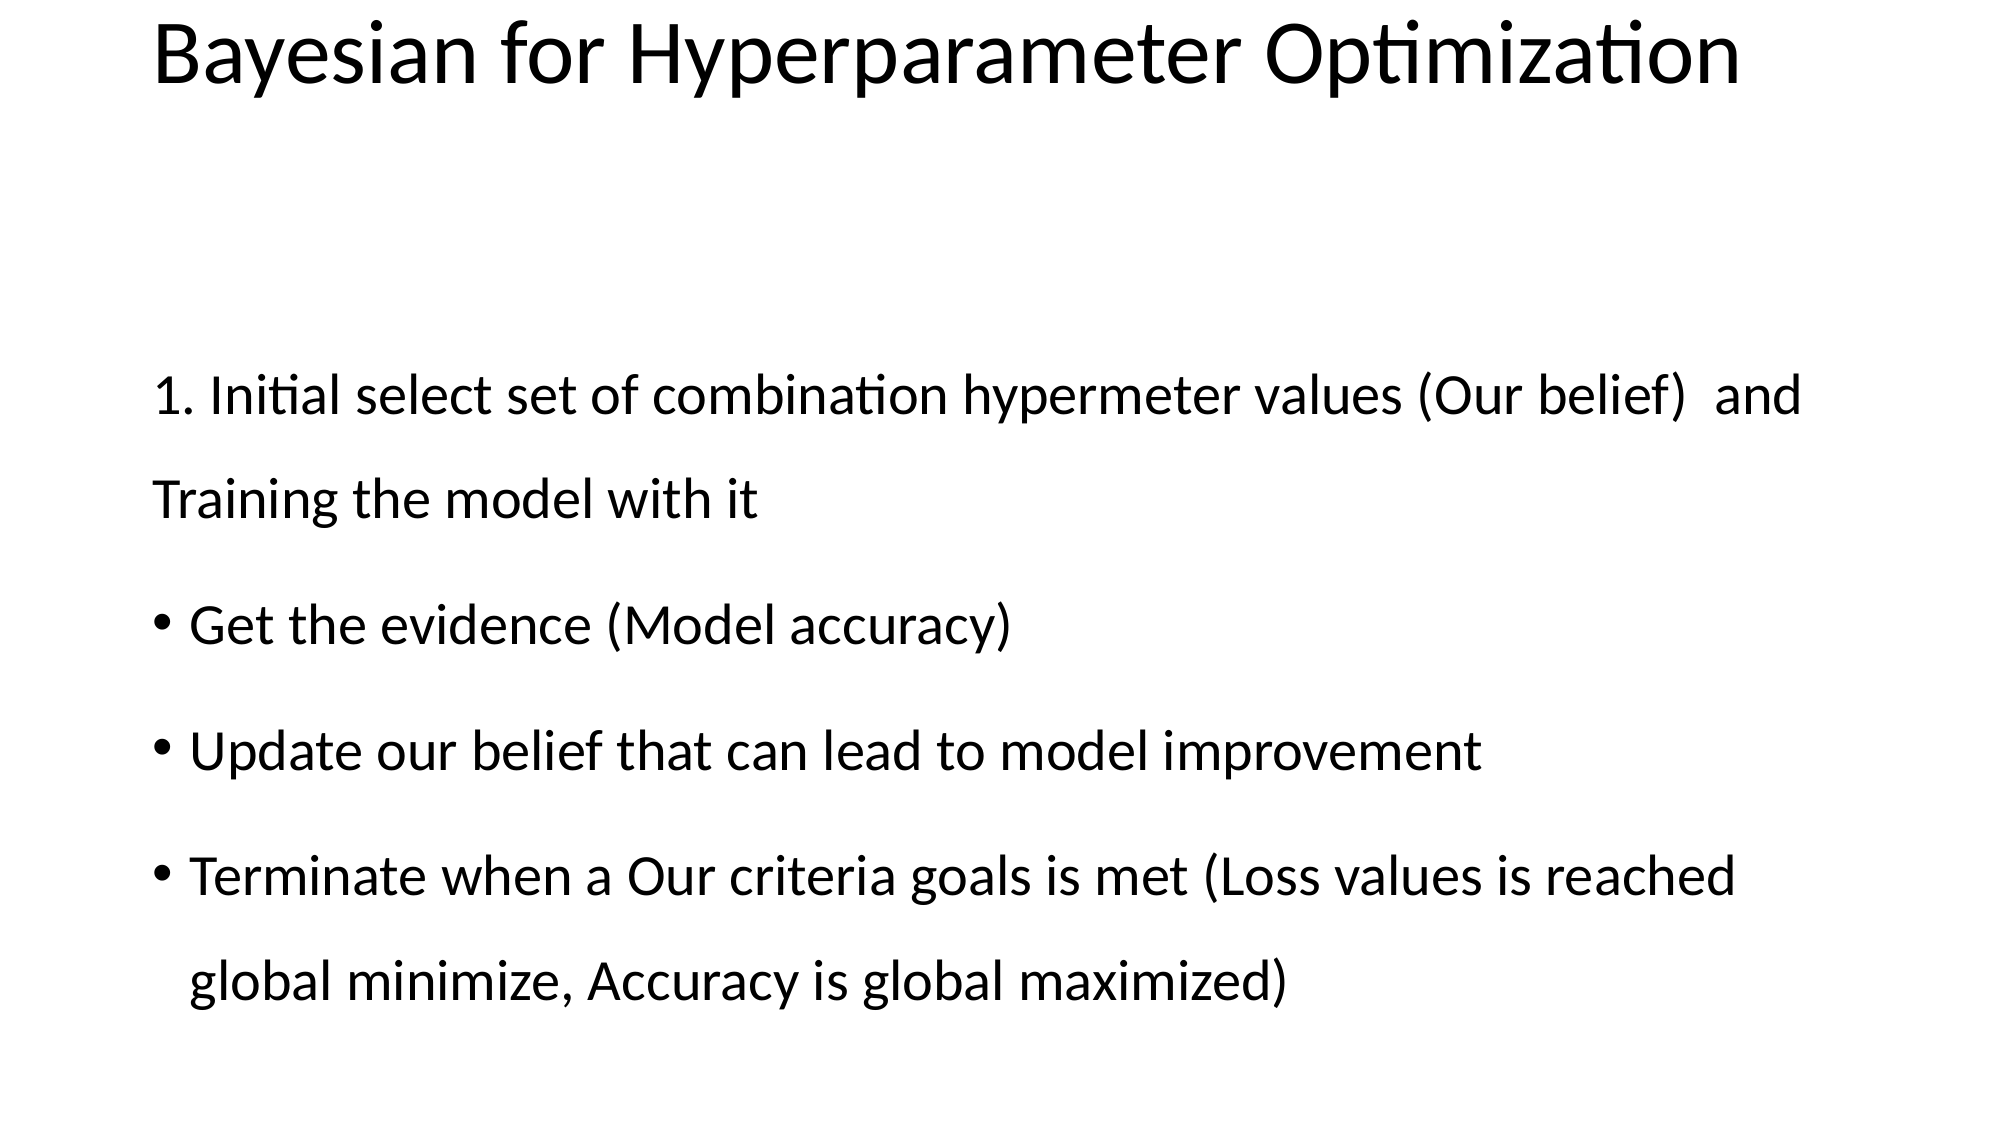

# Bayesian for Hyperparameter Optimization
1. Initial select set of combination hypermeter values (Our belief)  and Training the model with it
Get the evidence (Model accuracy)
Update our belief that can lead to model improvement
Terminate when a Our criteria goals is met (Loss values is reached global minimize, Accuracy is global maximized)